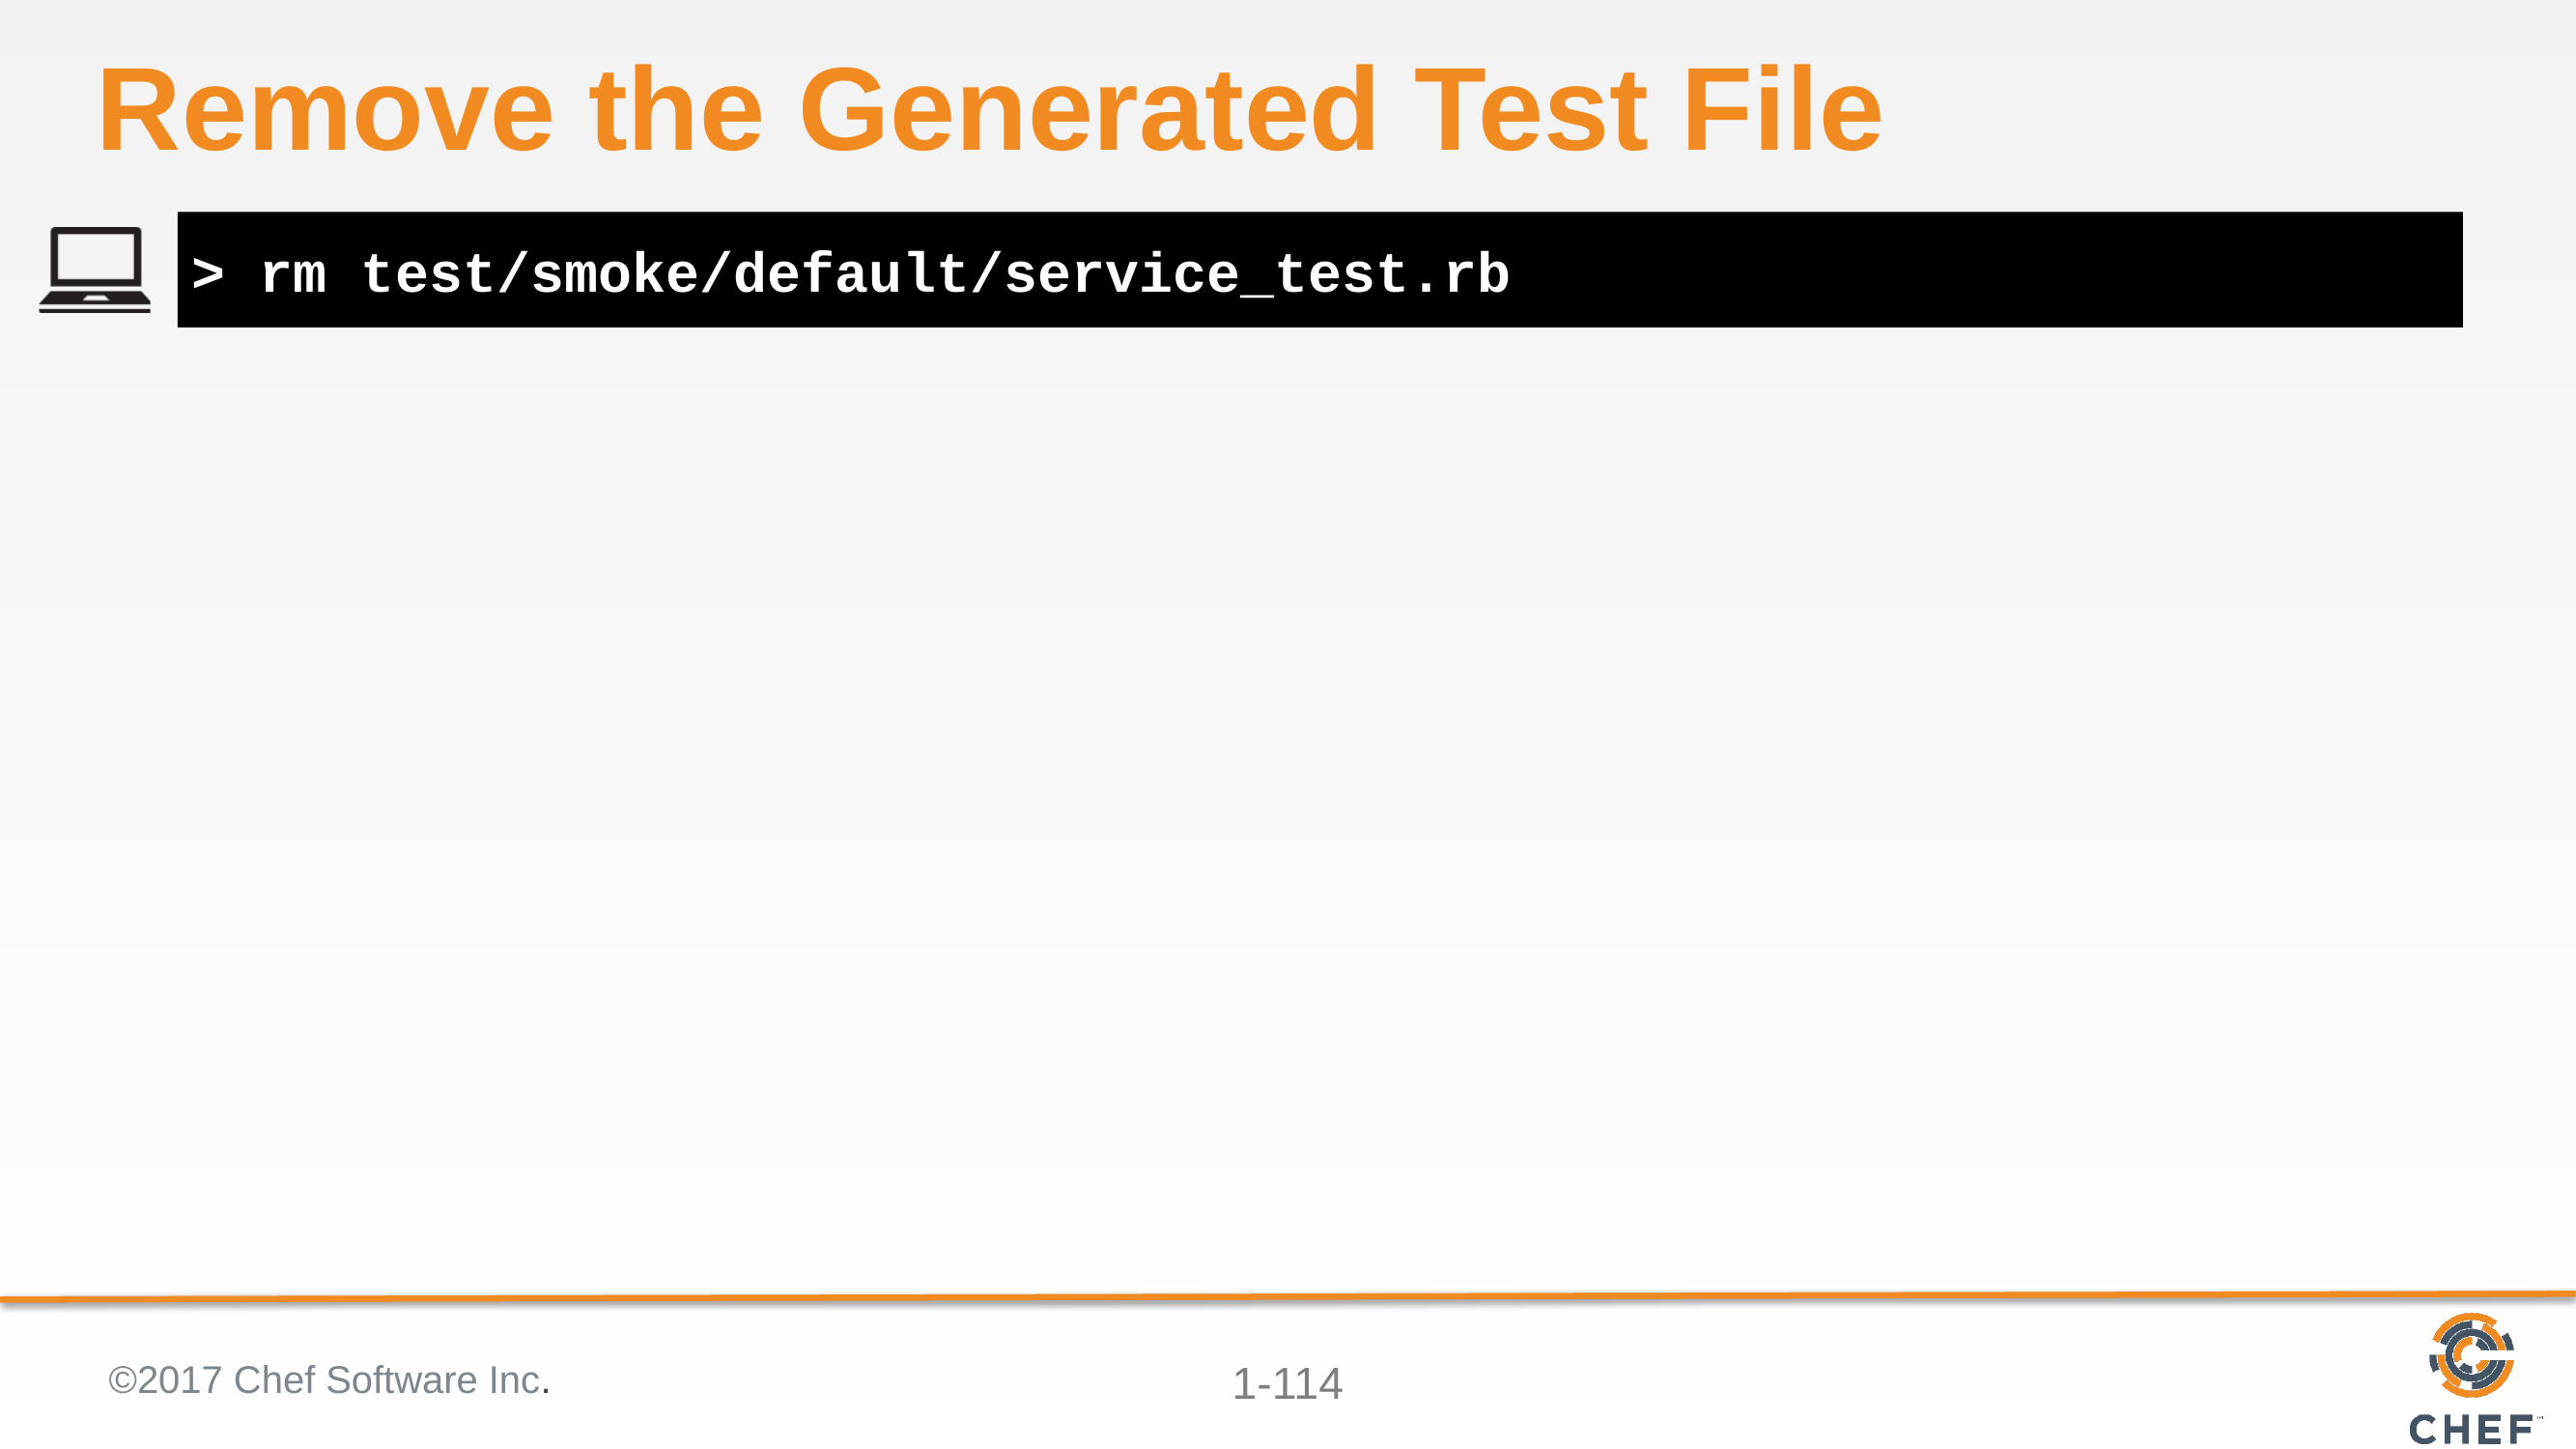

# Remove the Generated Test File
> rm test/smoke/default/service_test.rb